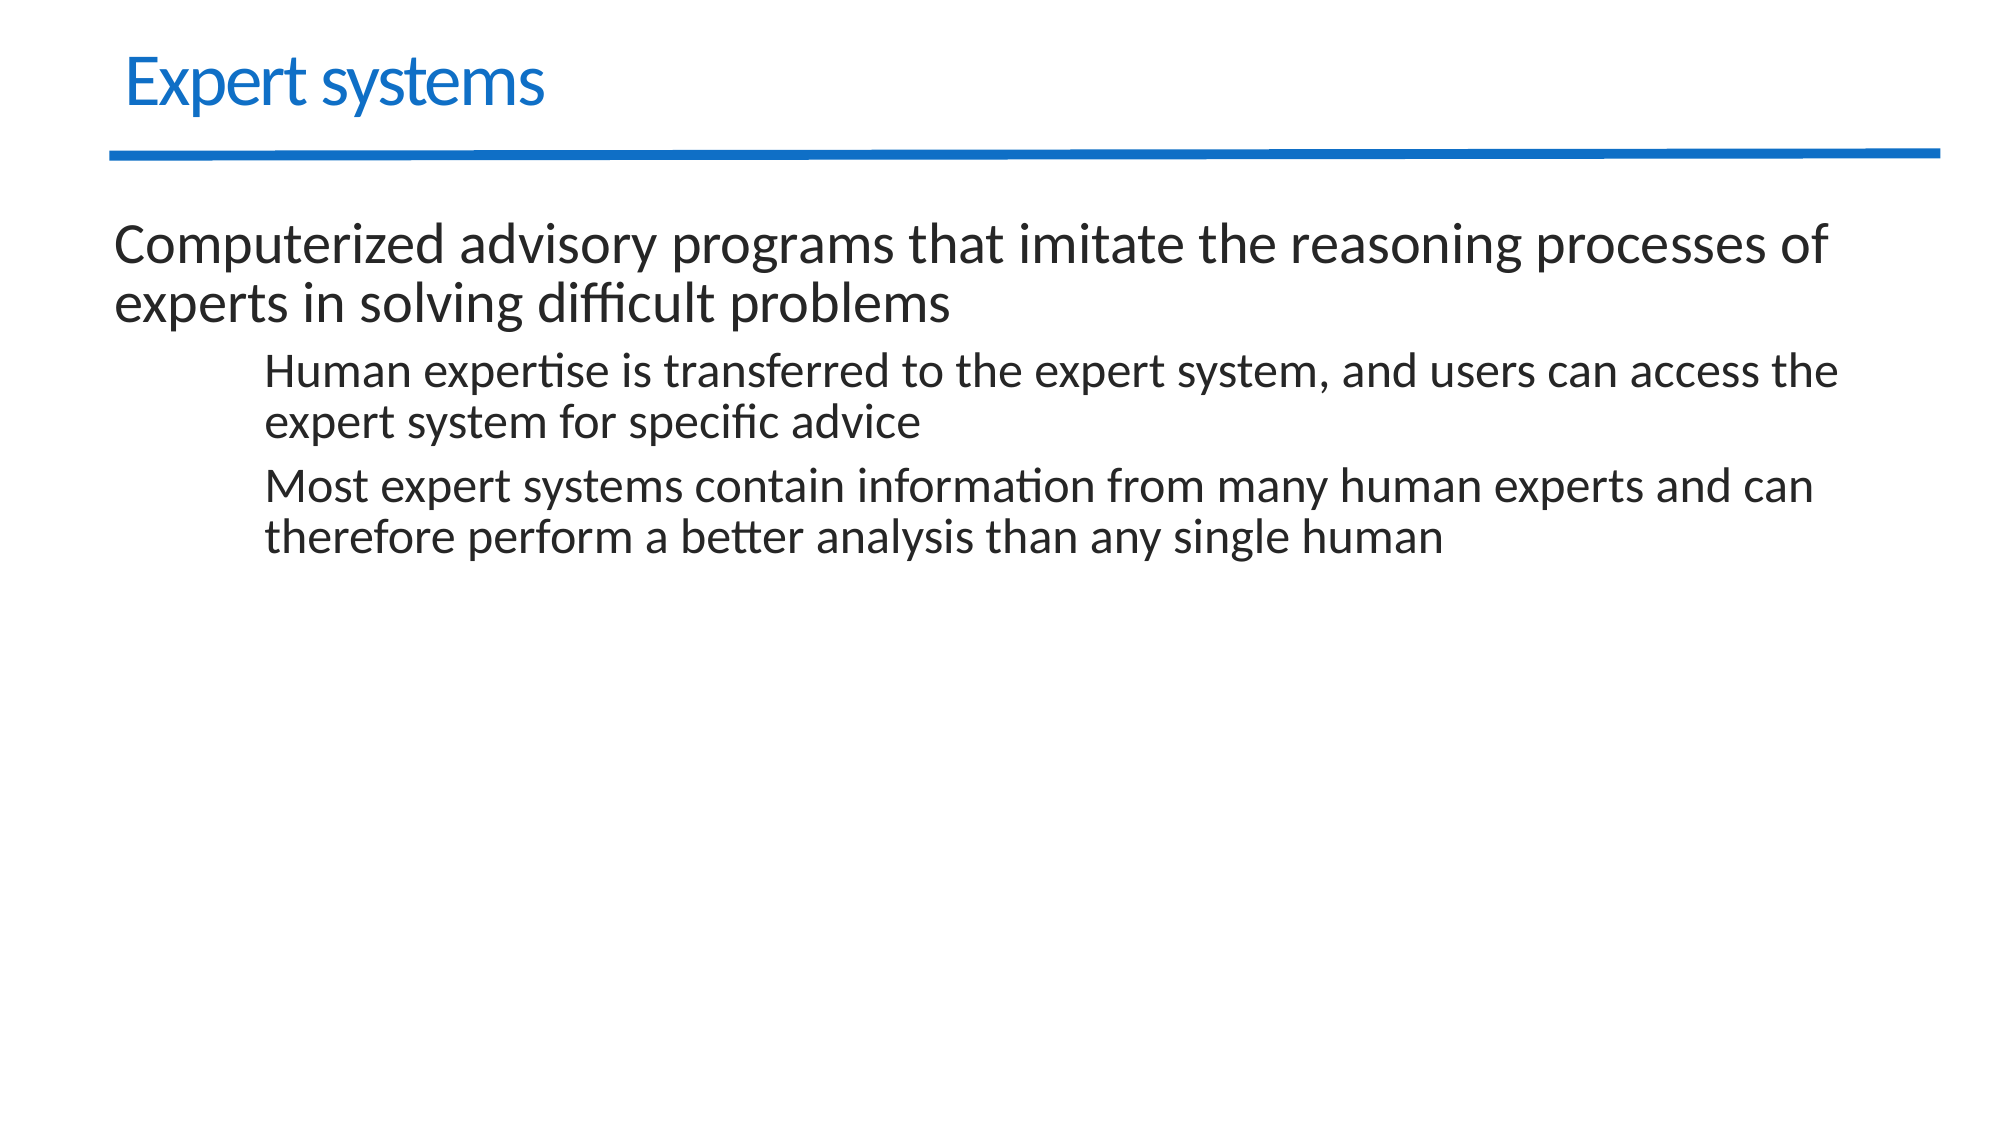

# Expert systems
Computerized advisory programs that imitate the reasoning processes of experts in solving difficult problems
Human expertise is transferred to the expert system, and users can access the expert system for specific advice
Most expert systems contain information from many human experts and can therefore perform a better analysis than any single human